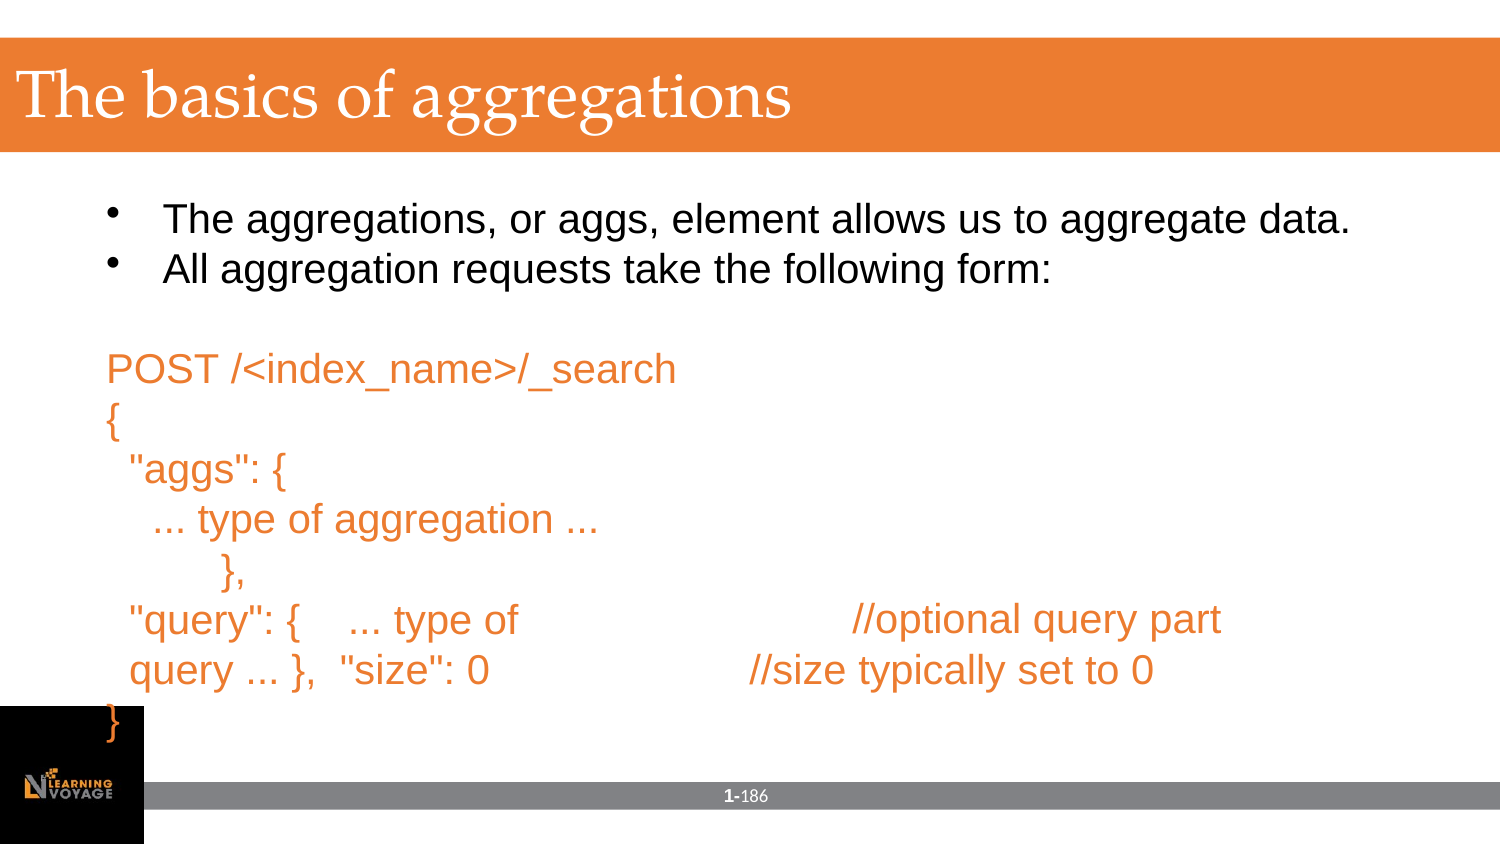

# The basics of aggregations
The aggregations, or aggs, element allows us to aggregate data.
All aggregation requests take the following form:
POST /<index_name>/_search
{
"aggs": {
... type of aggregation ...
},
"query": {	... type of query ... },  "size": 0
}
//optional query part
//size typically set to 0
1-186